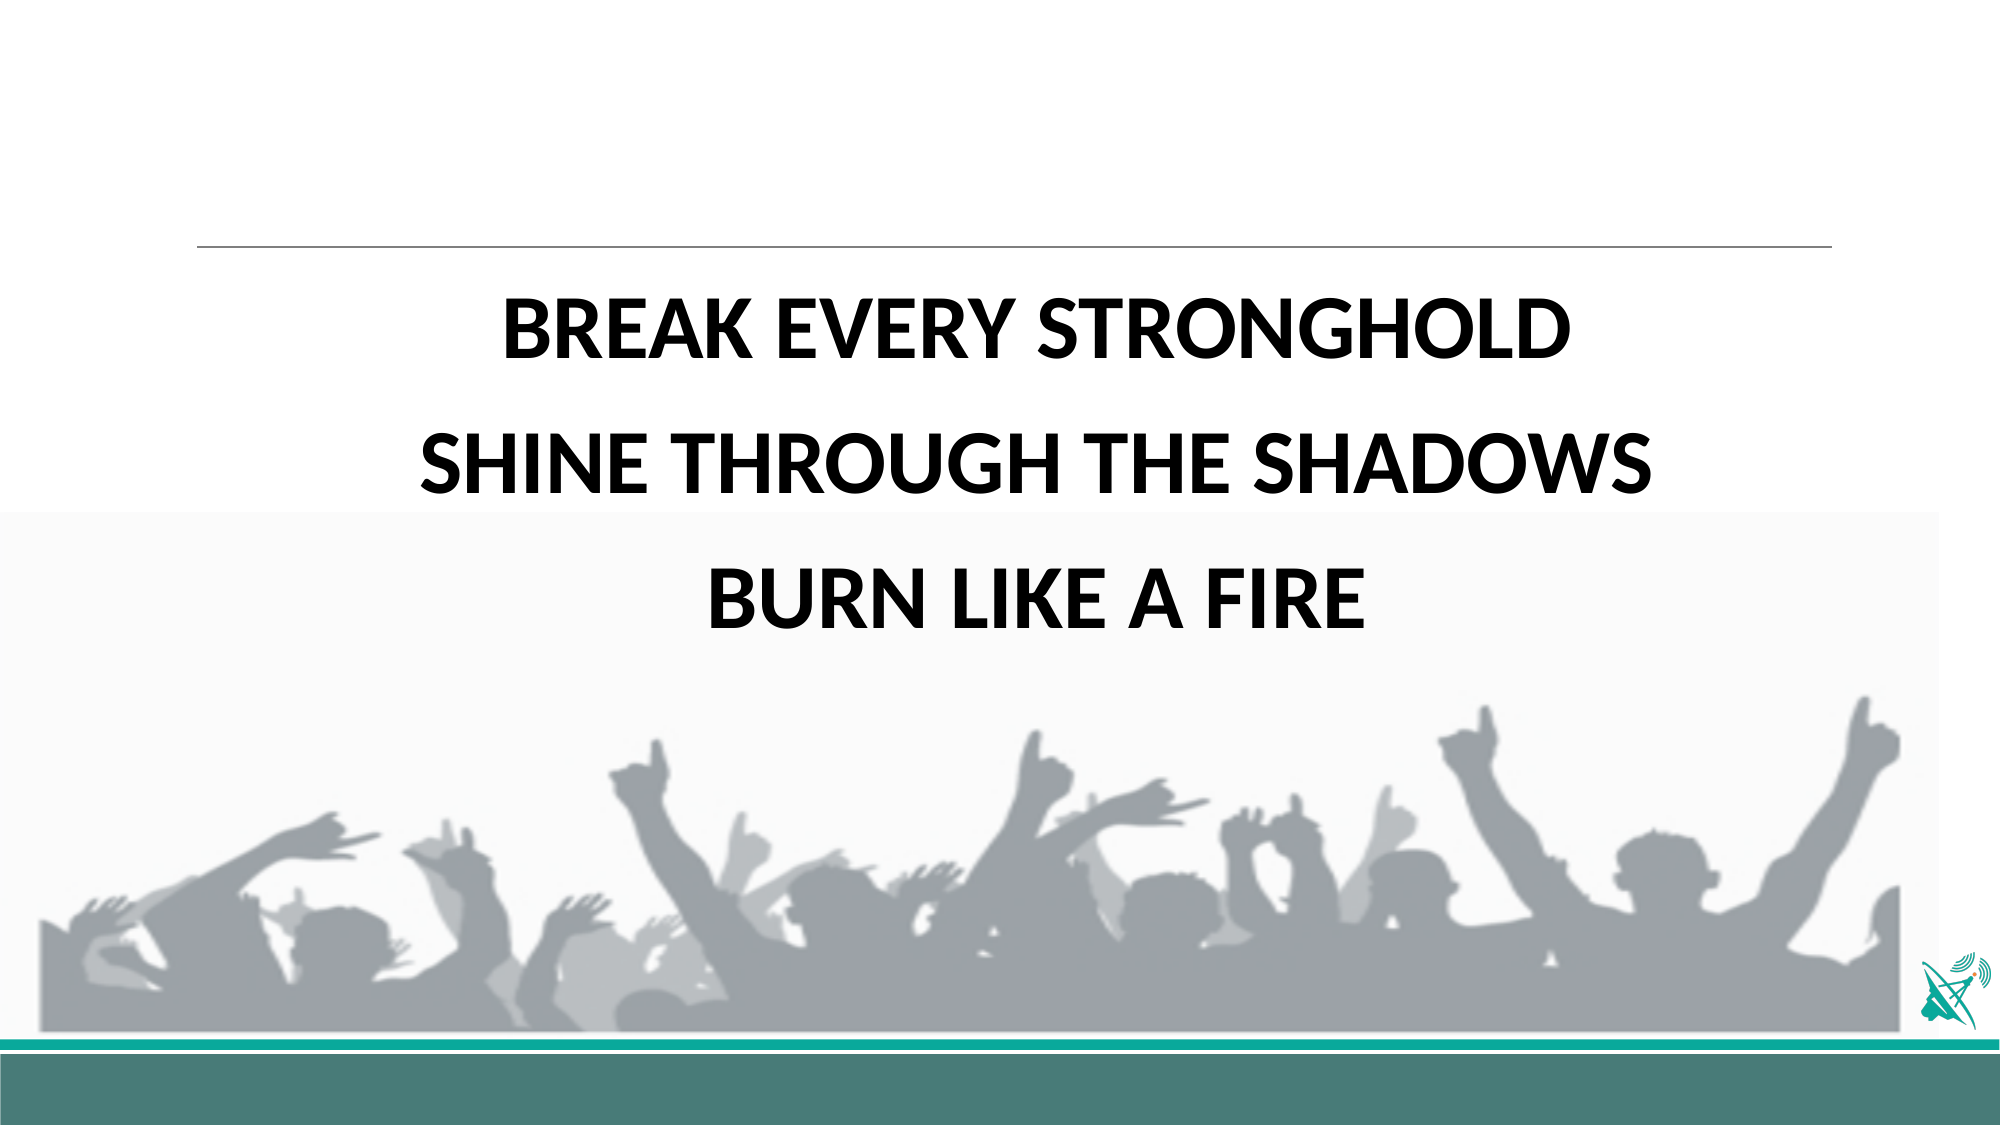

BREAK EVERY STRONGHOLD
SHINE THROUGH THE SHADOWS
BURN LIKE A FIRE